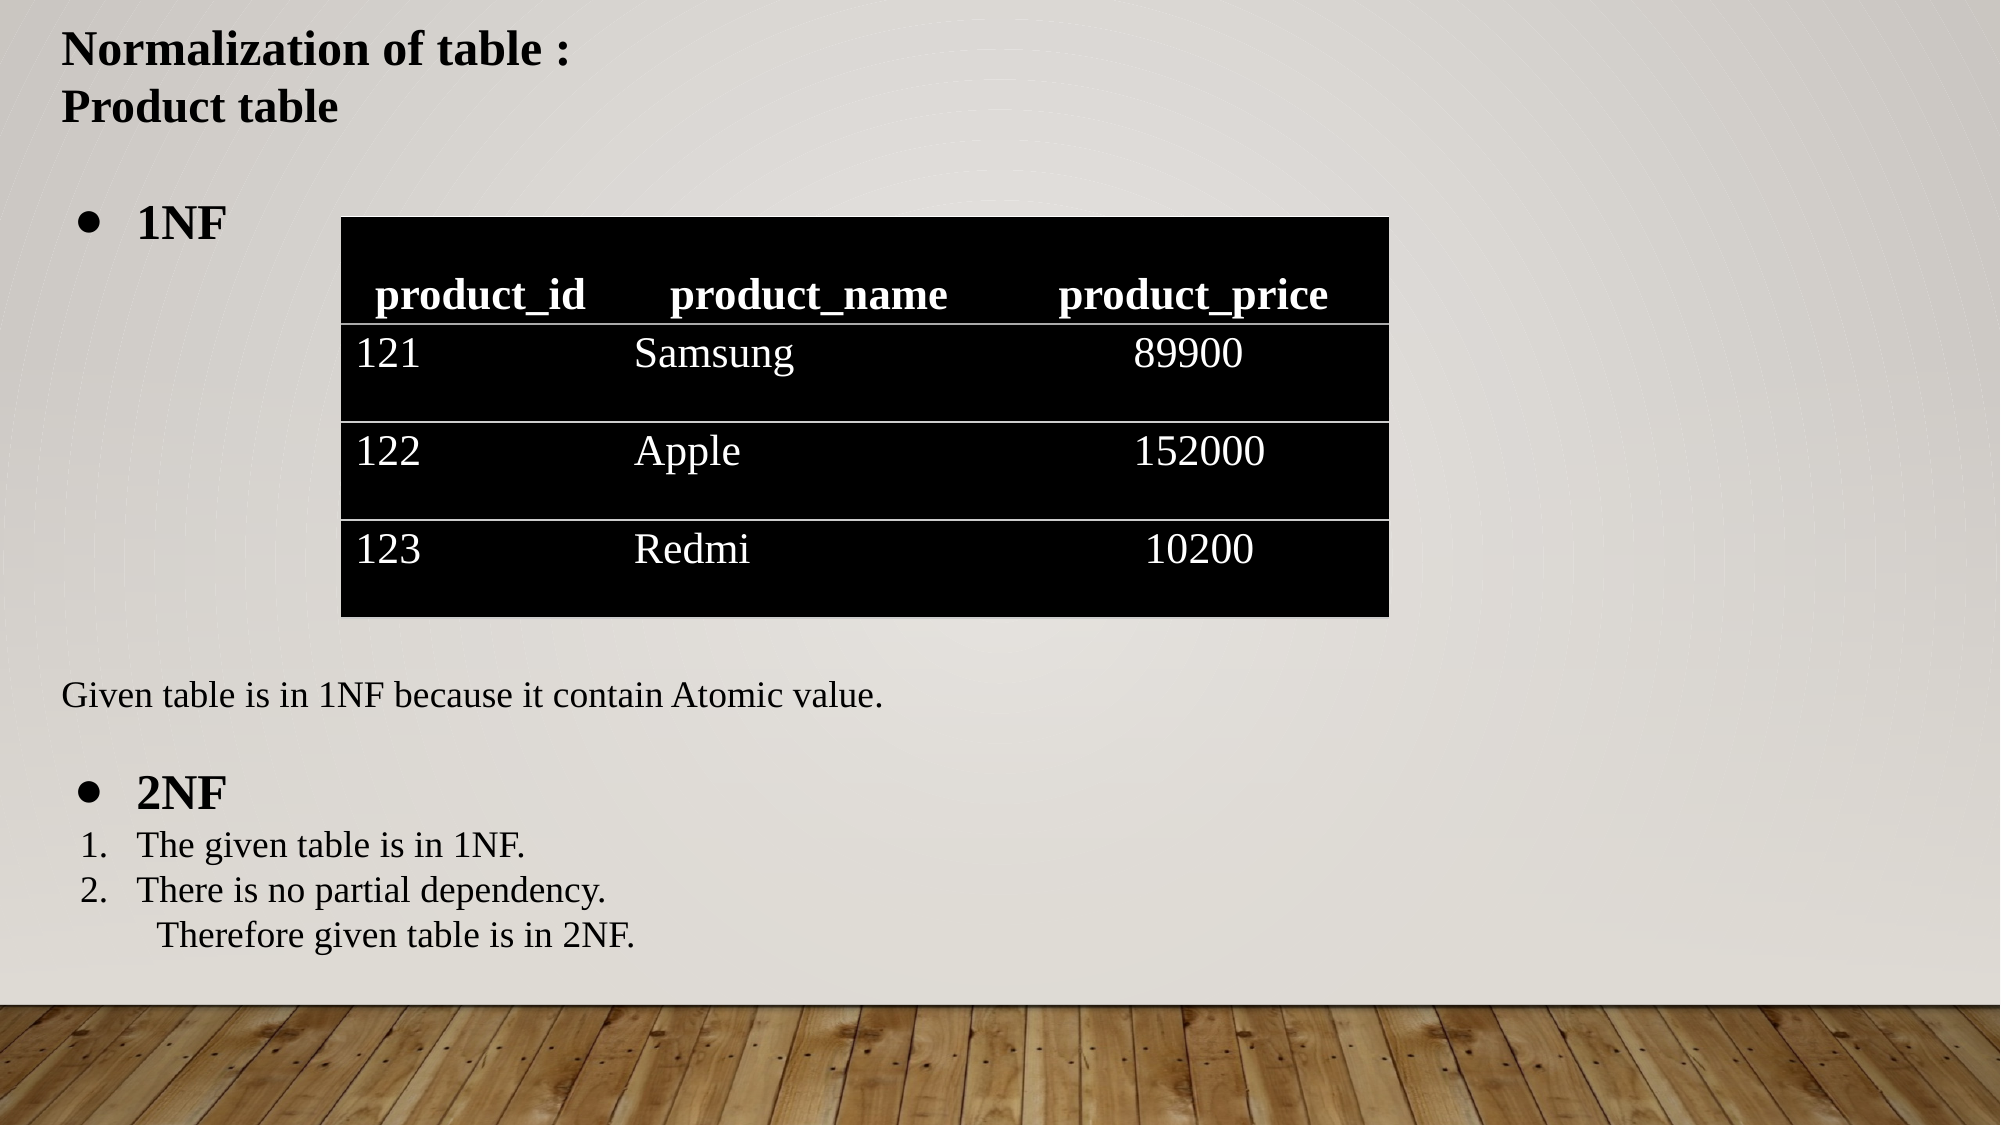

Normalization of table :
Product table

1NF

Given table is in 1NF because it contain Atomic value.

2NF
The given table is in 1NF.
There is no partial dependency.
          Therefore given table is in 2NF.
| product\_id | product\_name | product\_price |
| --- | --- | --- |
| 121 | Samsung | 89900 |
| 122 | Apple | 152000 |
| 123 | Redmi | 10200 |